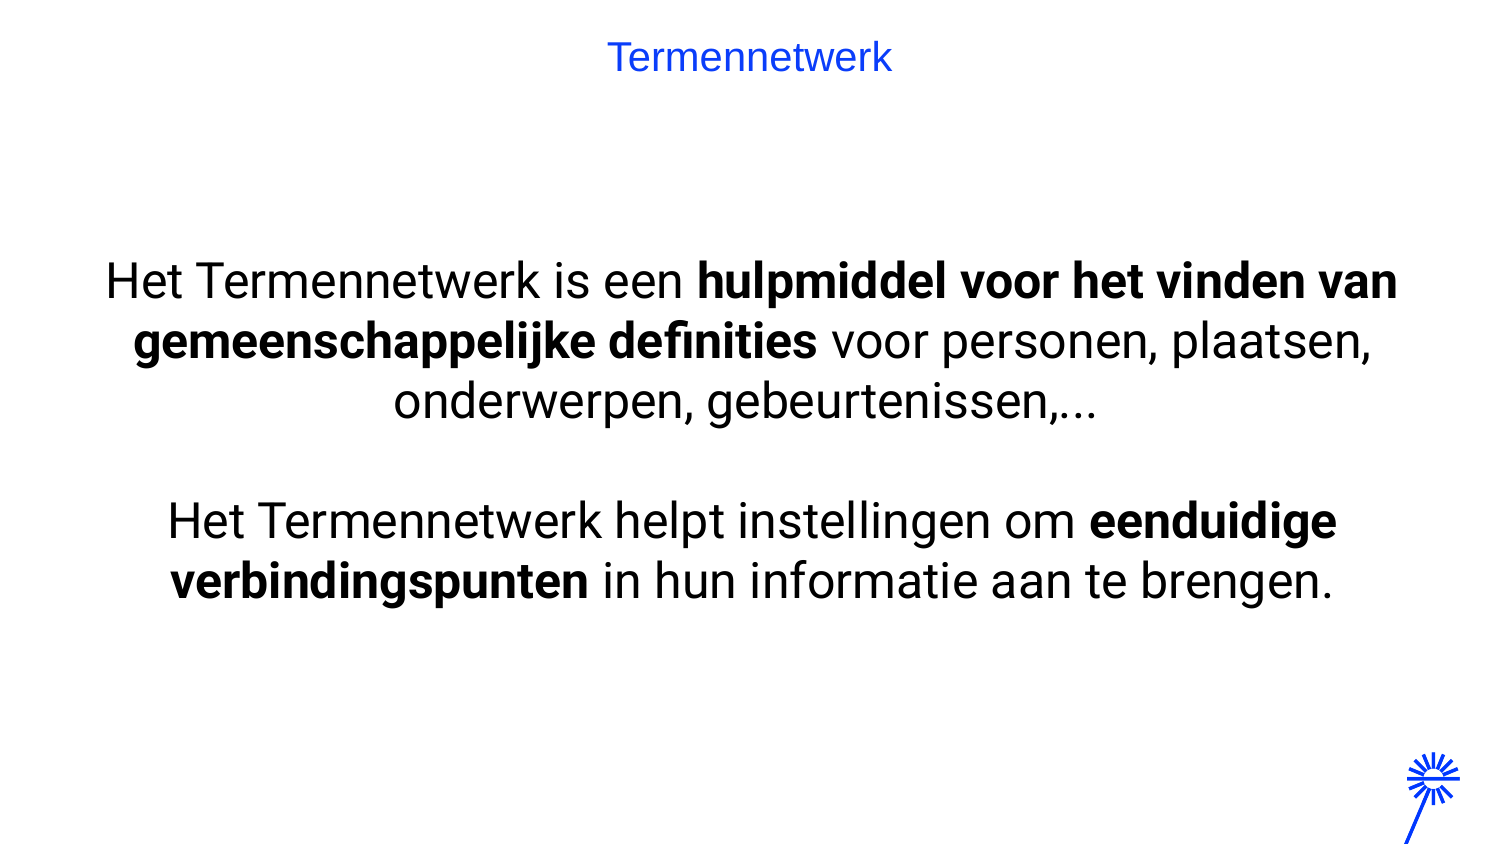

# Termennetwerk
Het Termennetwerk is een hulpmiddel voor het vinden van gemeenschappelijke definities voor personen, plaatsen, onderwerpen, gebeurtenissen,...

Het Termennetwerk helpt instellingen om eenduidige verbindingspunten in hun informatie aan te brengen.